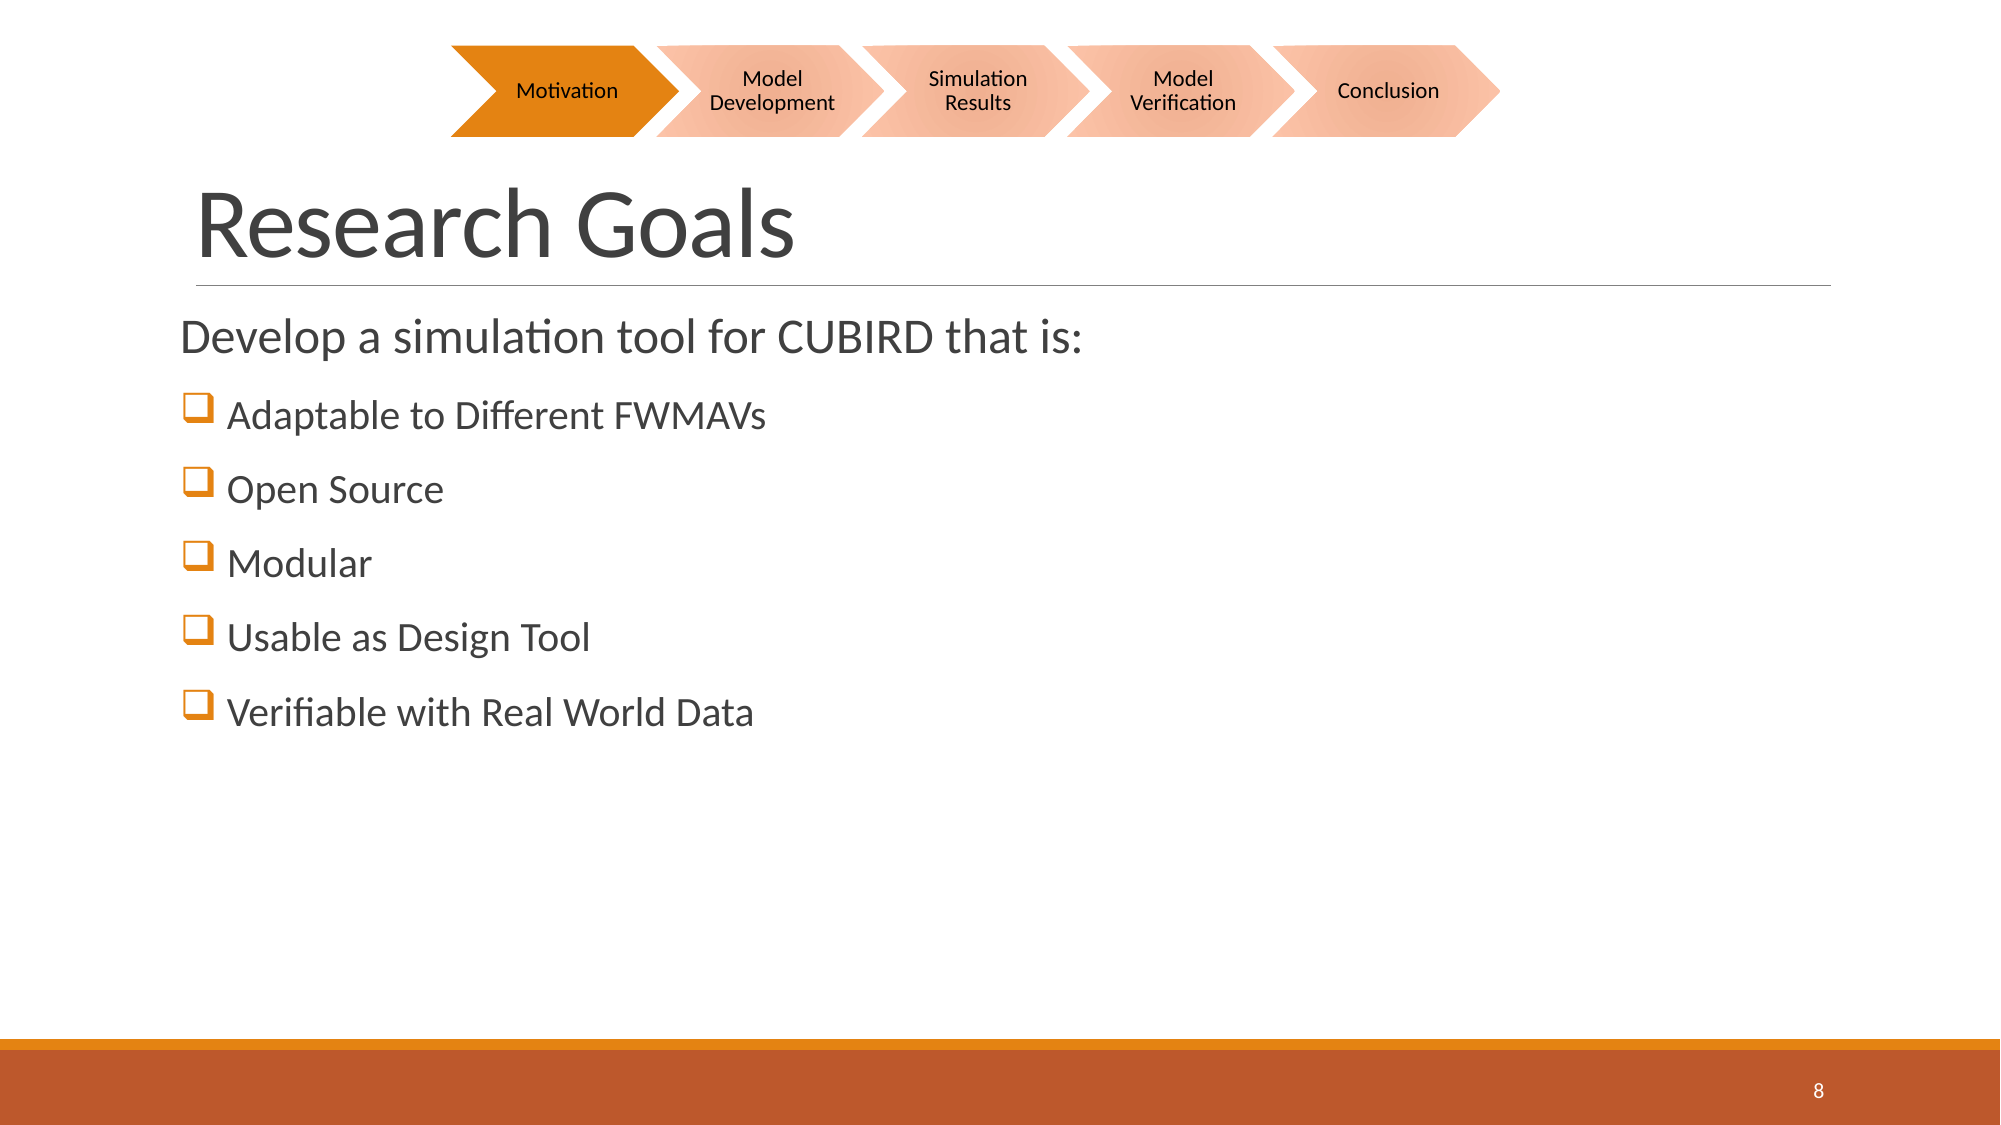

Motivation
Model Development
Simulation Results
Model Verification
Conclusion
# Research Goals
Develop a simulation tool for CUBIRD that is:
 Adaptable to Different FWMAVs
 Open Source
 Modular
 Usable as Design Tool
 Verifiable with Real World Data

8